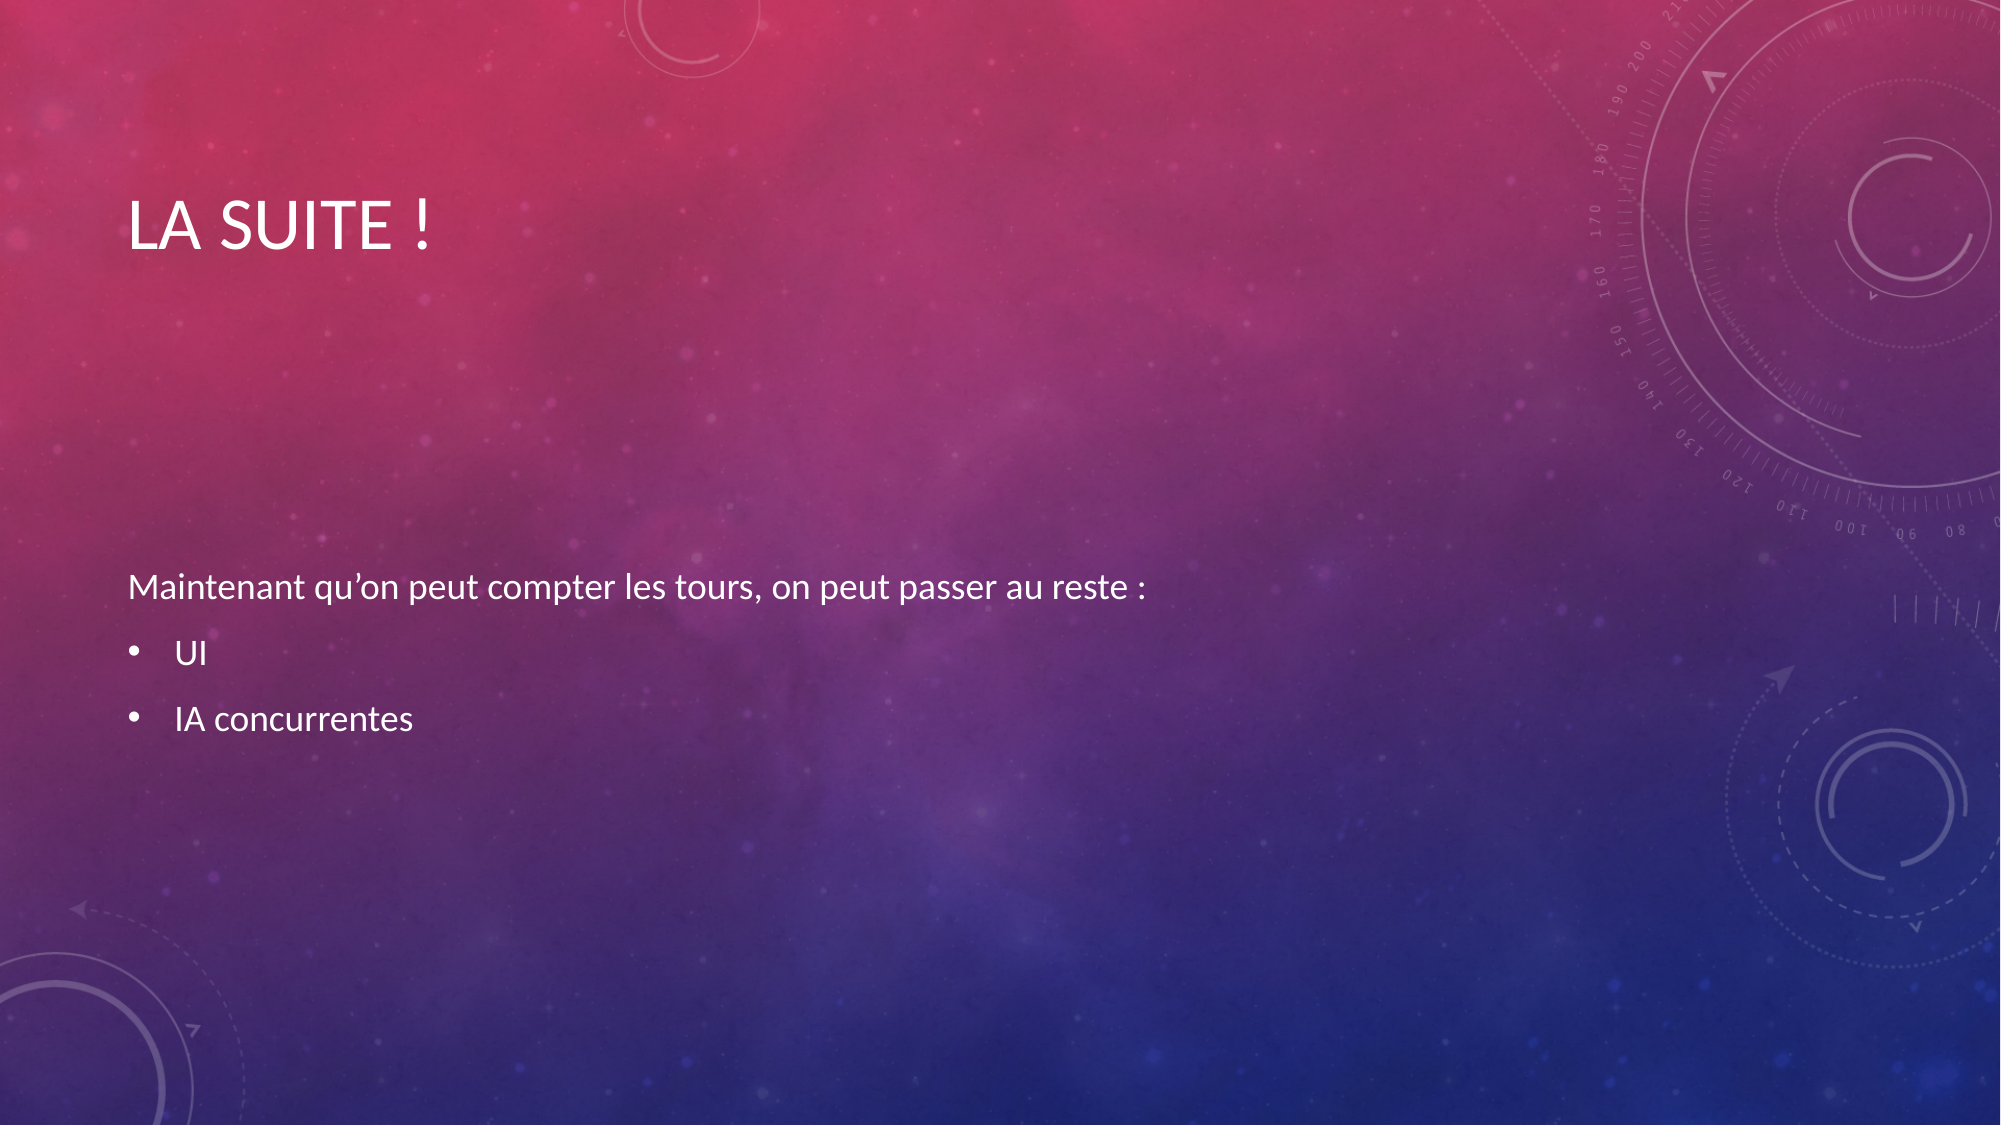

# La suite !
Maintenant qu’on peut compter les tours, on peut passer au reste :
UI
IA concurrentes